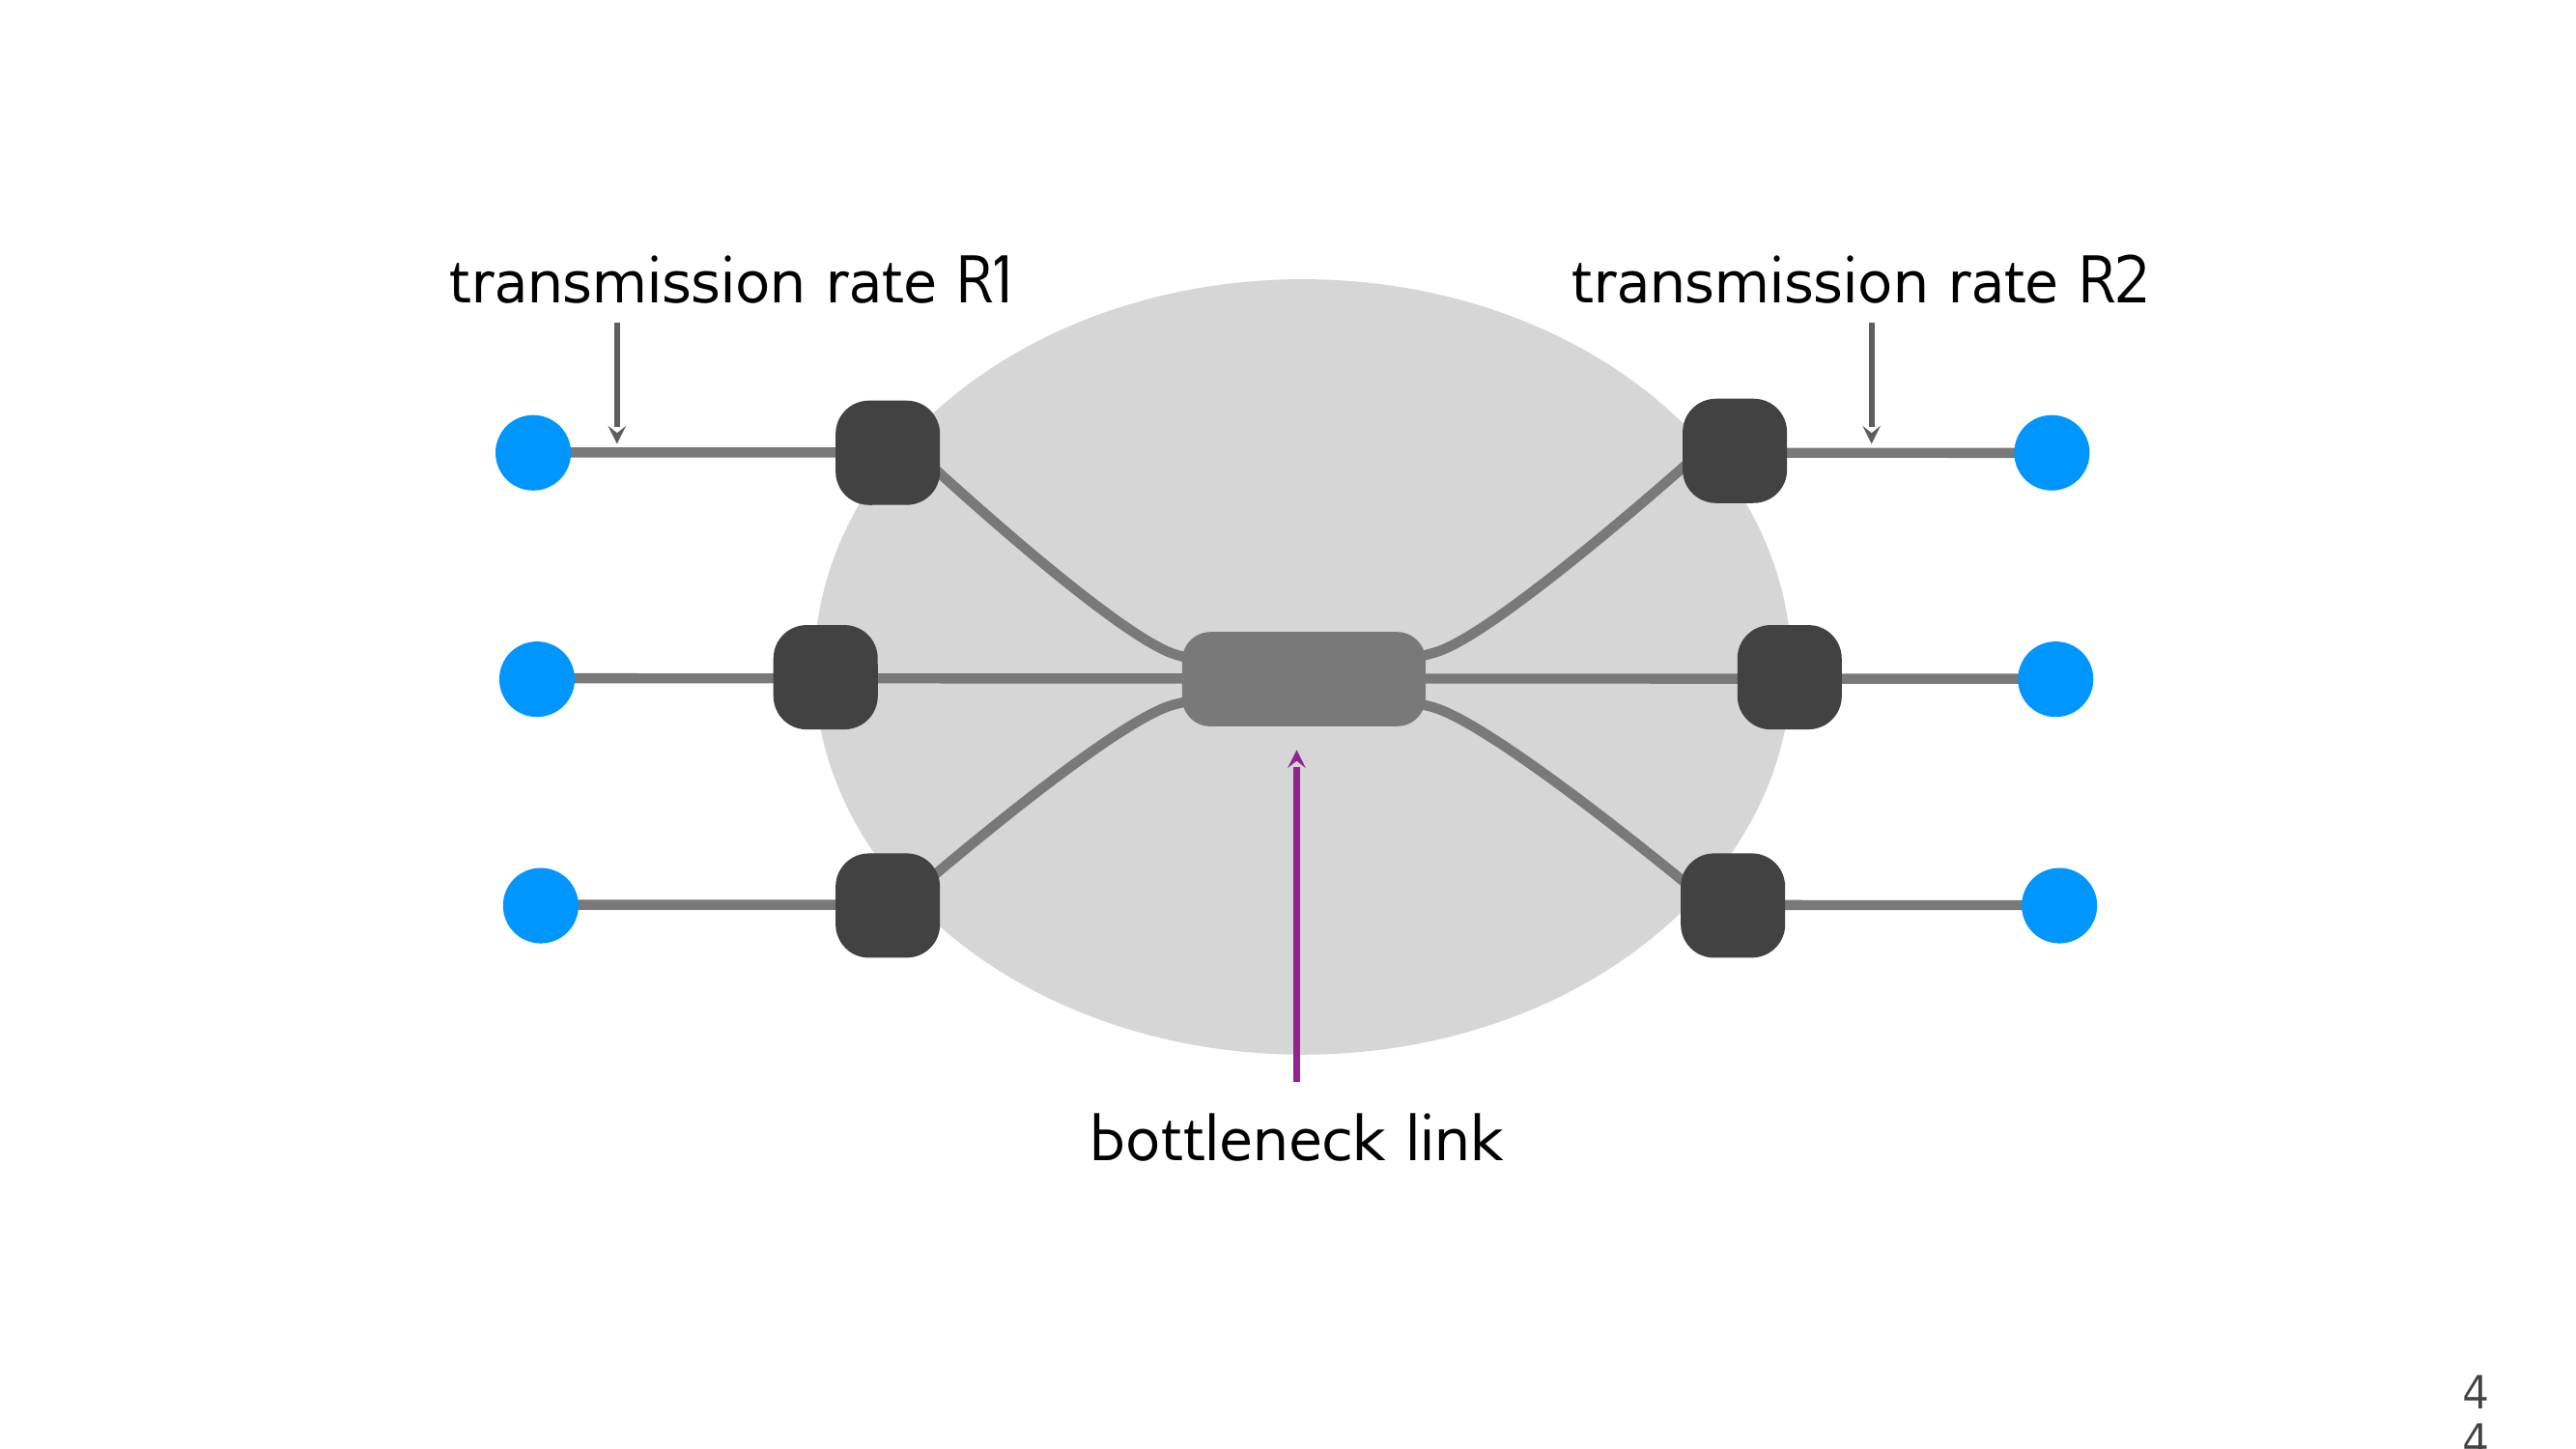

transmission rate R1
transmission rate R2

bottleneck link
44